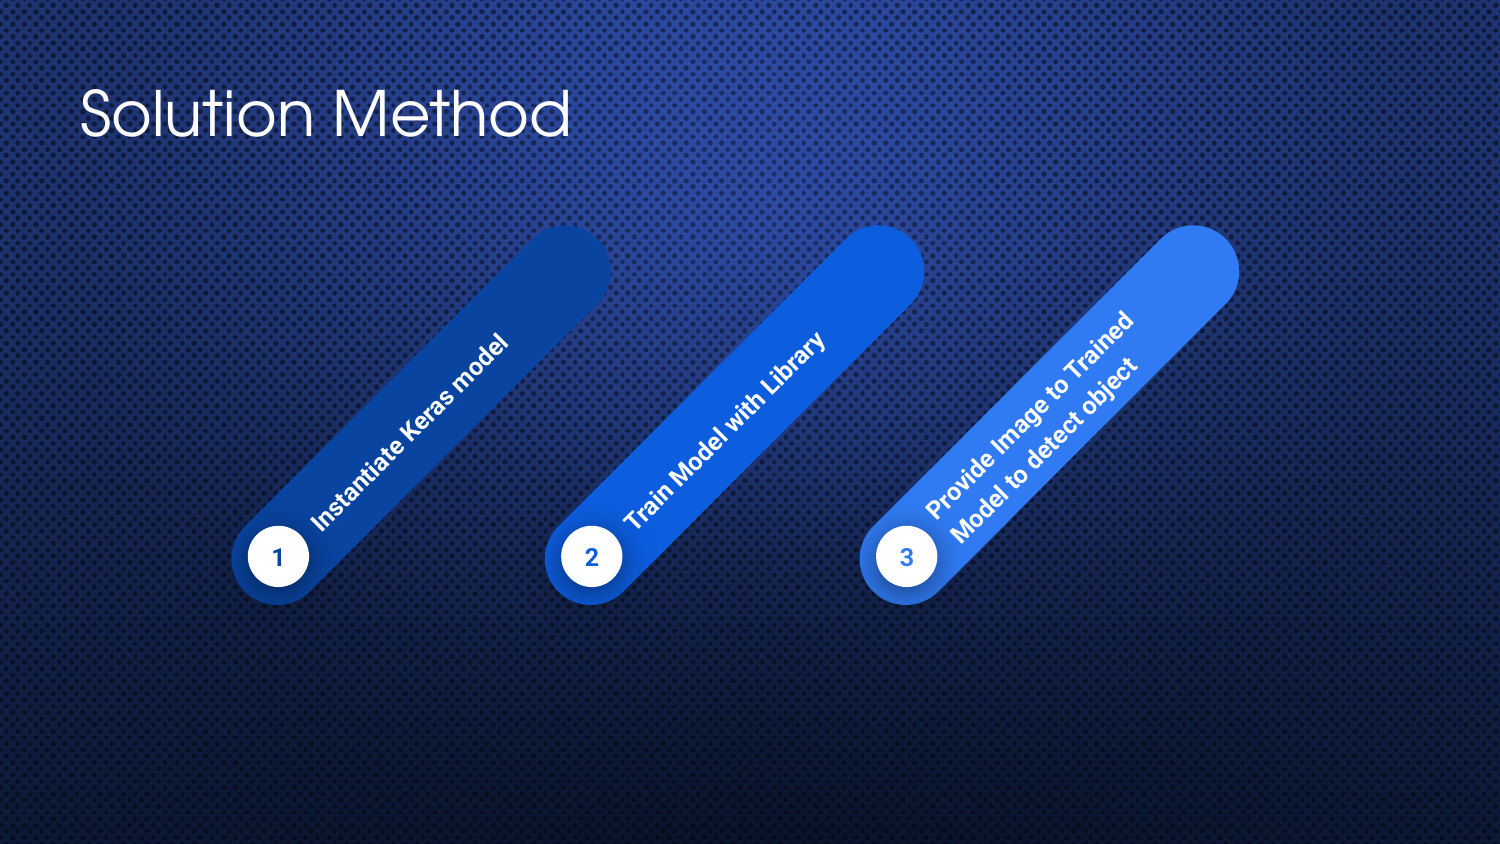

Solution Method

Instantiate Keras model
1

Train Model with Library
2

Provide Image to Trained Model to detect object
3